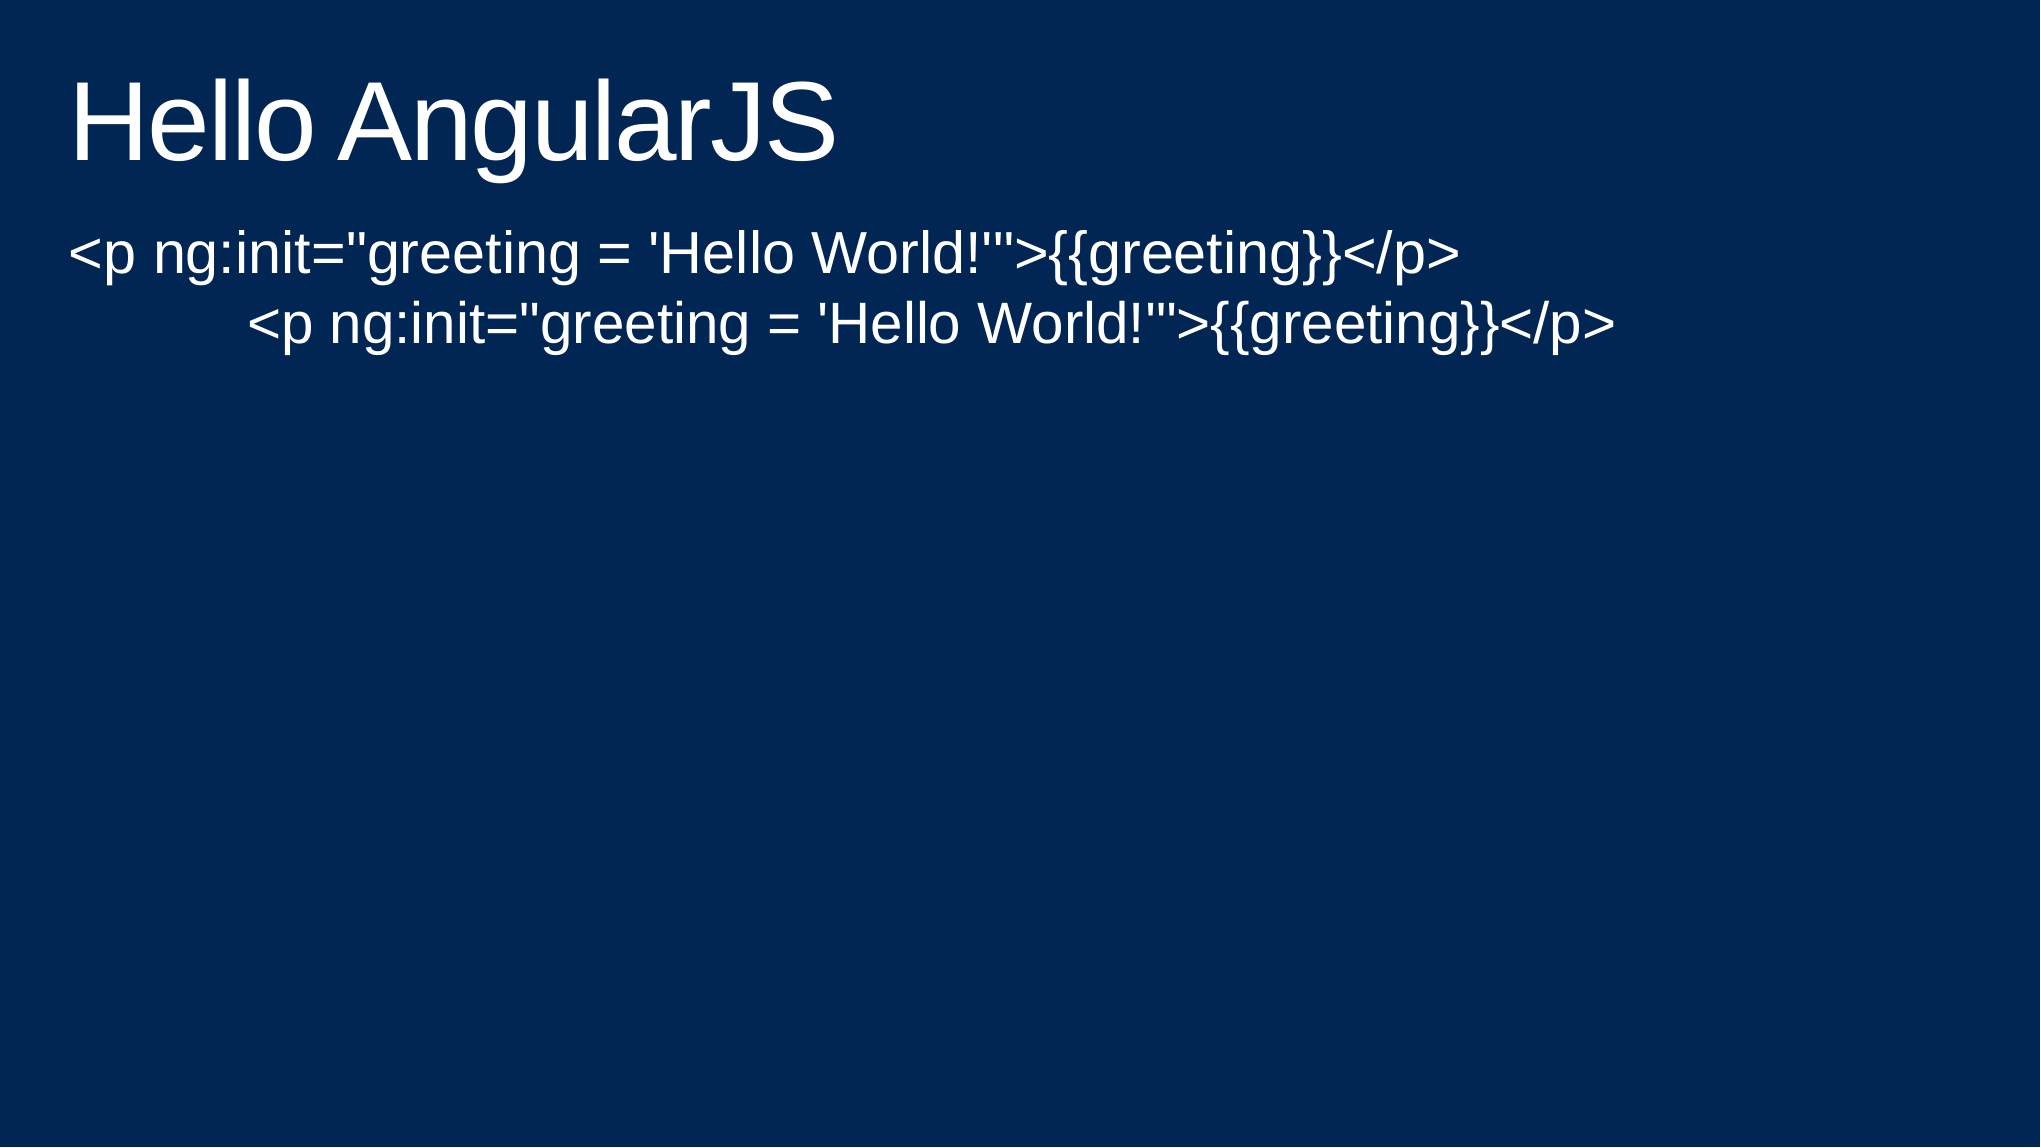

<p ng:init="greeting = 'Hello World!'">{{greeting}}</p>
# Hello AngularJS
<p ng:init="greeting = 'Hello World!'">{{greeting}}</p>